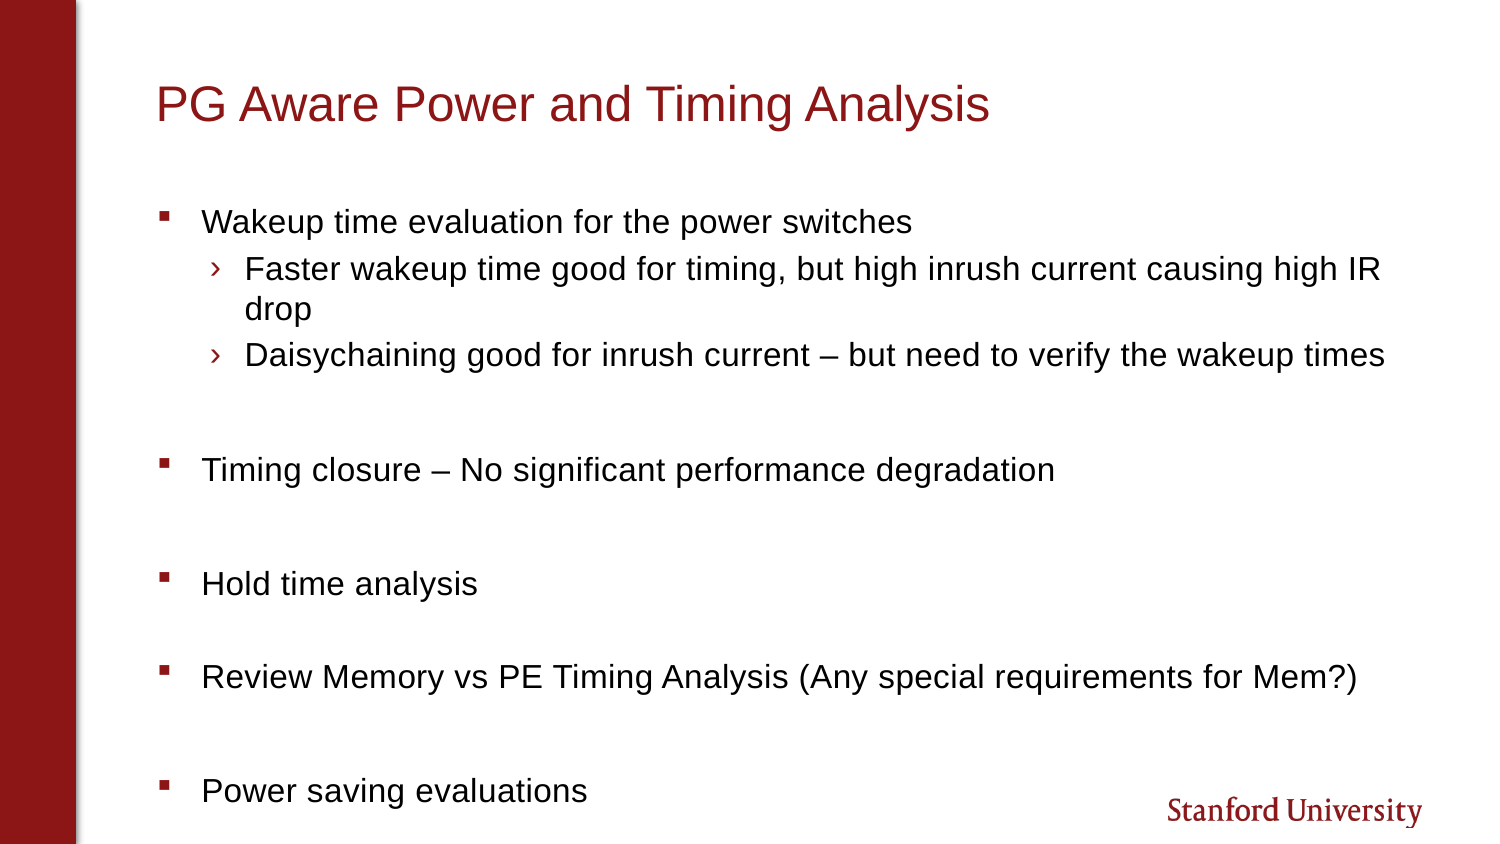

# PG Aware Power and Timing Analysis

Wakeup time evaluation for the power switches
Faster wakeup time good for timing, but high inrush current causing high IR drop
Daisychaining good for inrush current – but need to verify the wakeup times

Timing closure – No significant performance degradation

Hold time analysis

Review Memory vs PE Timing Analysis (Any special requirements for Mem?)

Power saving evaluations